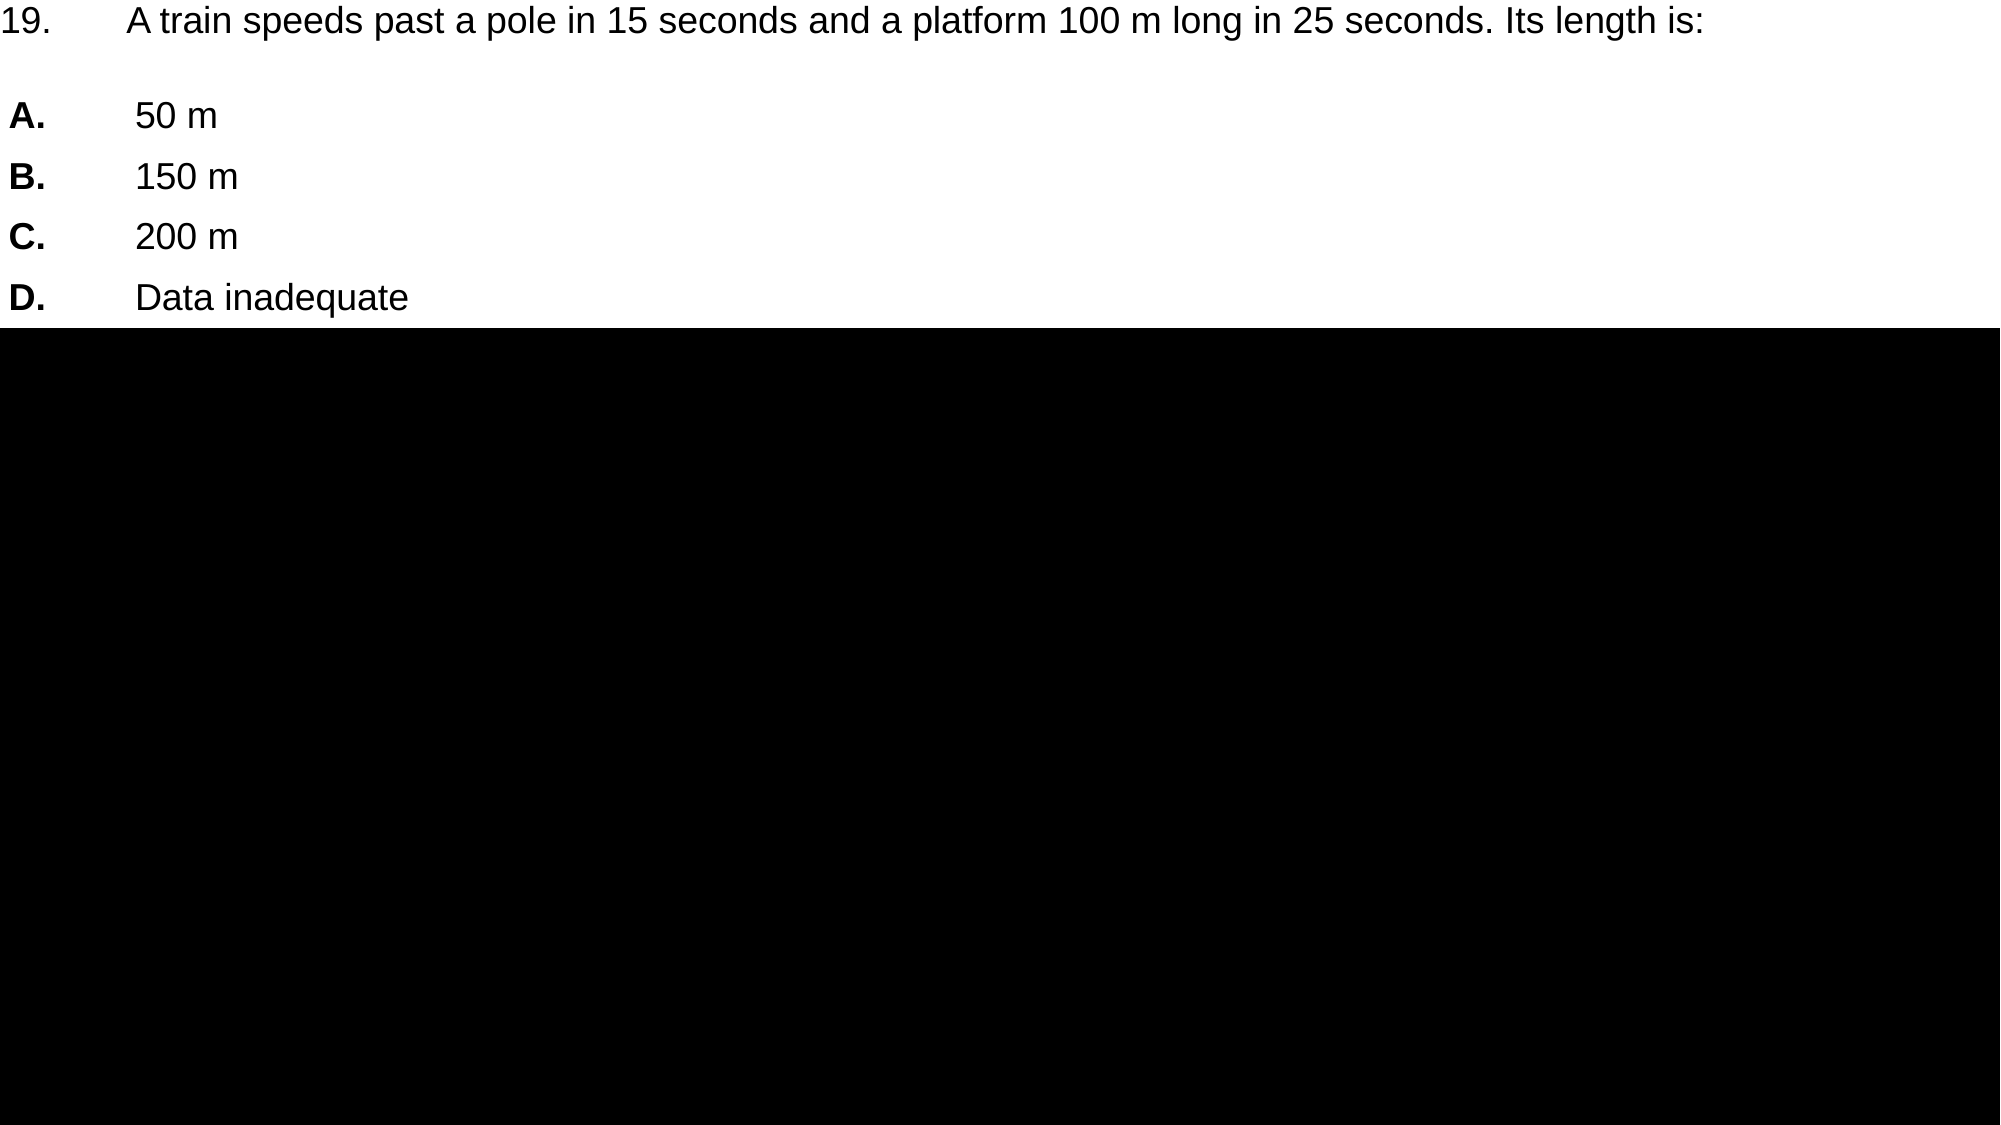

| 19. | A train speeds past a pole in 15 seconds and a platform 100 m long in 25 seconds. Its length is: |
| --- | --- |
|  |  |
| A. | 50 m |
| B. | 150 m |
| C. | 200 m |
| D. | Data inadequate |
#